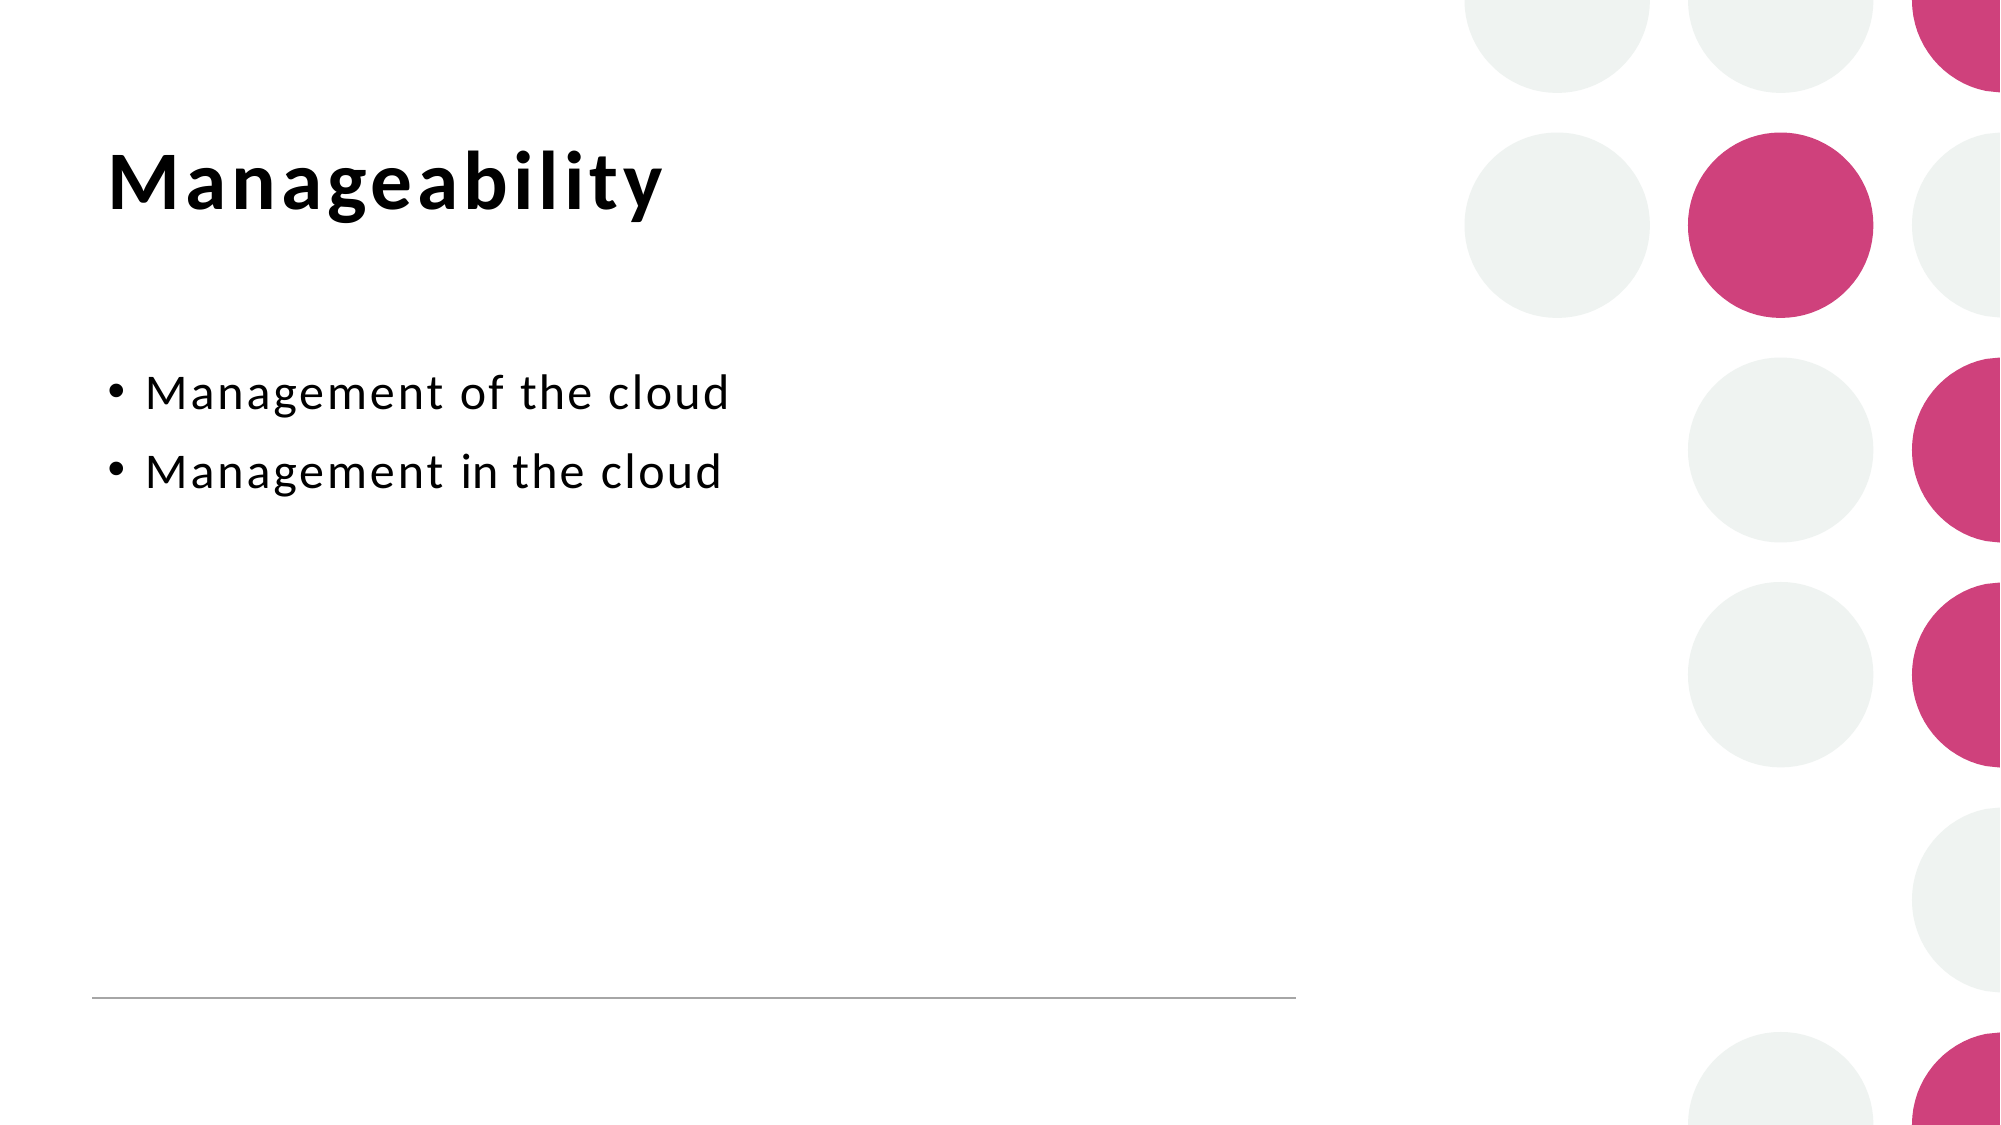

# Manageability
Management of the cloud
Management in the cloud